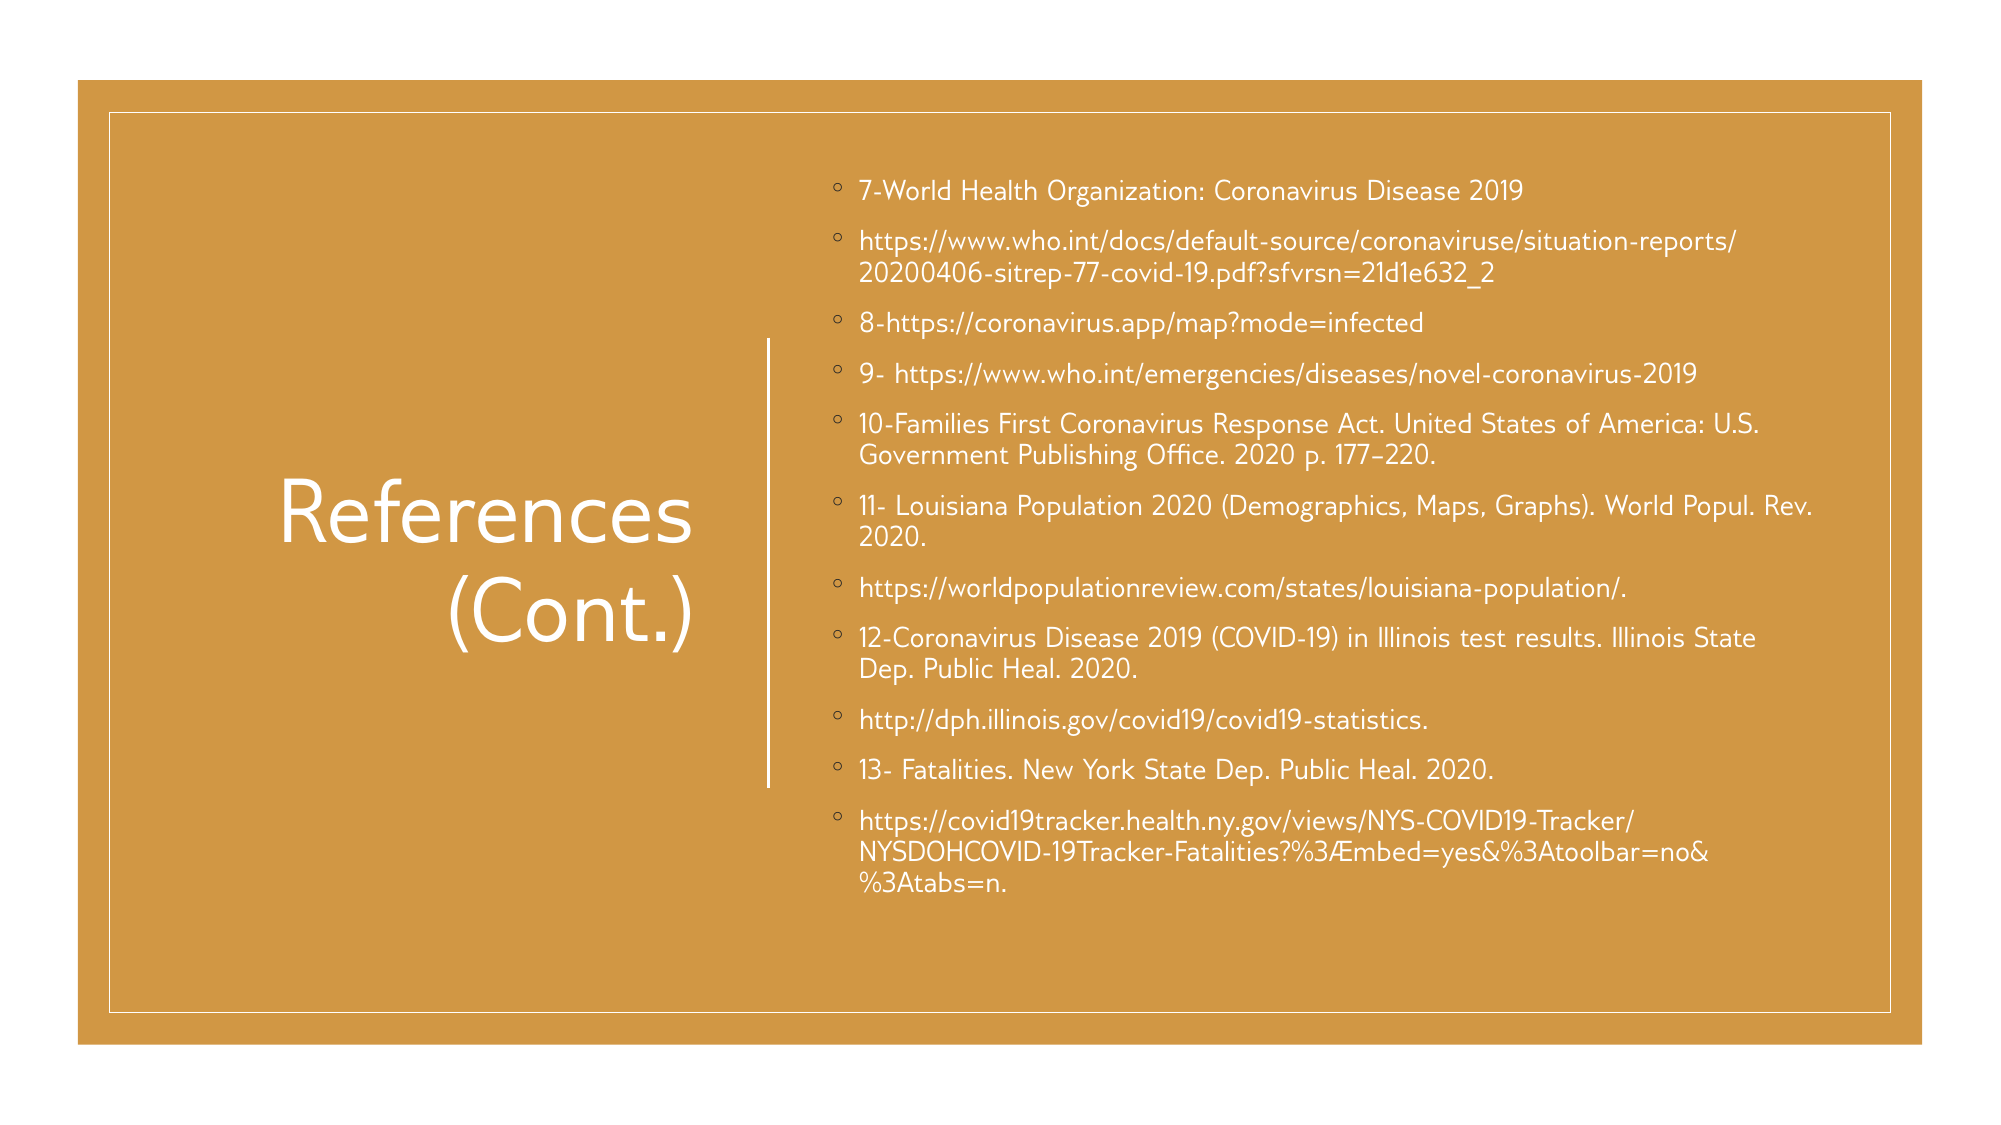

# References (Cont.)
7-World Health Organization: Coronavirus Disease 2019
https://www.who.int/docs/default-source/coronaviruse/situation-reports/20200406-sitrep-77-covid-19.pdf?sfvrsn=21d1e632_2
8-https://coronavirus.app/map?mode=infected
9- https://www.who.int/emergencies/diseases/novel-coronavirus-2019
10-Families First Coronavirus Response Act. United States of America: U.S. Government Publishing Office. 2020 p. 177–220.
11- Louisiana Population 2020 (Demographics, Maps, Graphs). World Popul. Rev. 2020.
https://worldpopulationreview.com/states/louisiana-population/.
12-Coronavirus Disease 2019 (COVID-19) in Illinois test results. Illinois State Dep. Public Heal. 2020.
http://dph.illinois.gov/covid19/covid19-statistics.
13- Fatalities. New York State Dep. Public Heal. 2020.
https://covid19tracker.health.ny.gov/views/NYS-COVID19-Tracker/NYSDOHCOVID-19Tracker-Fatalities?%3Aembed=yes&%3Atoolbar=no&%3Atabs=n.